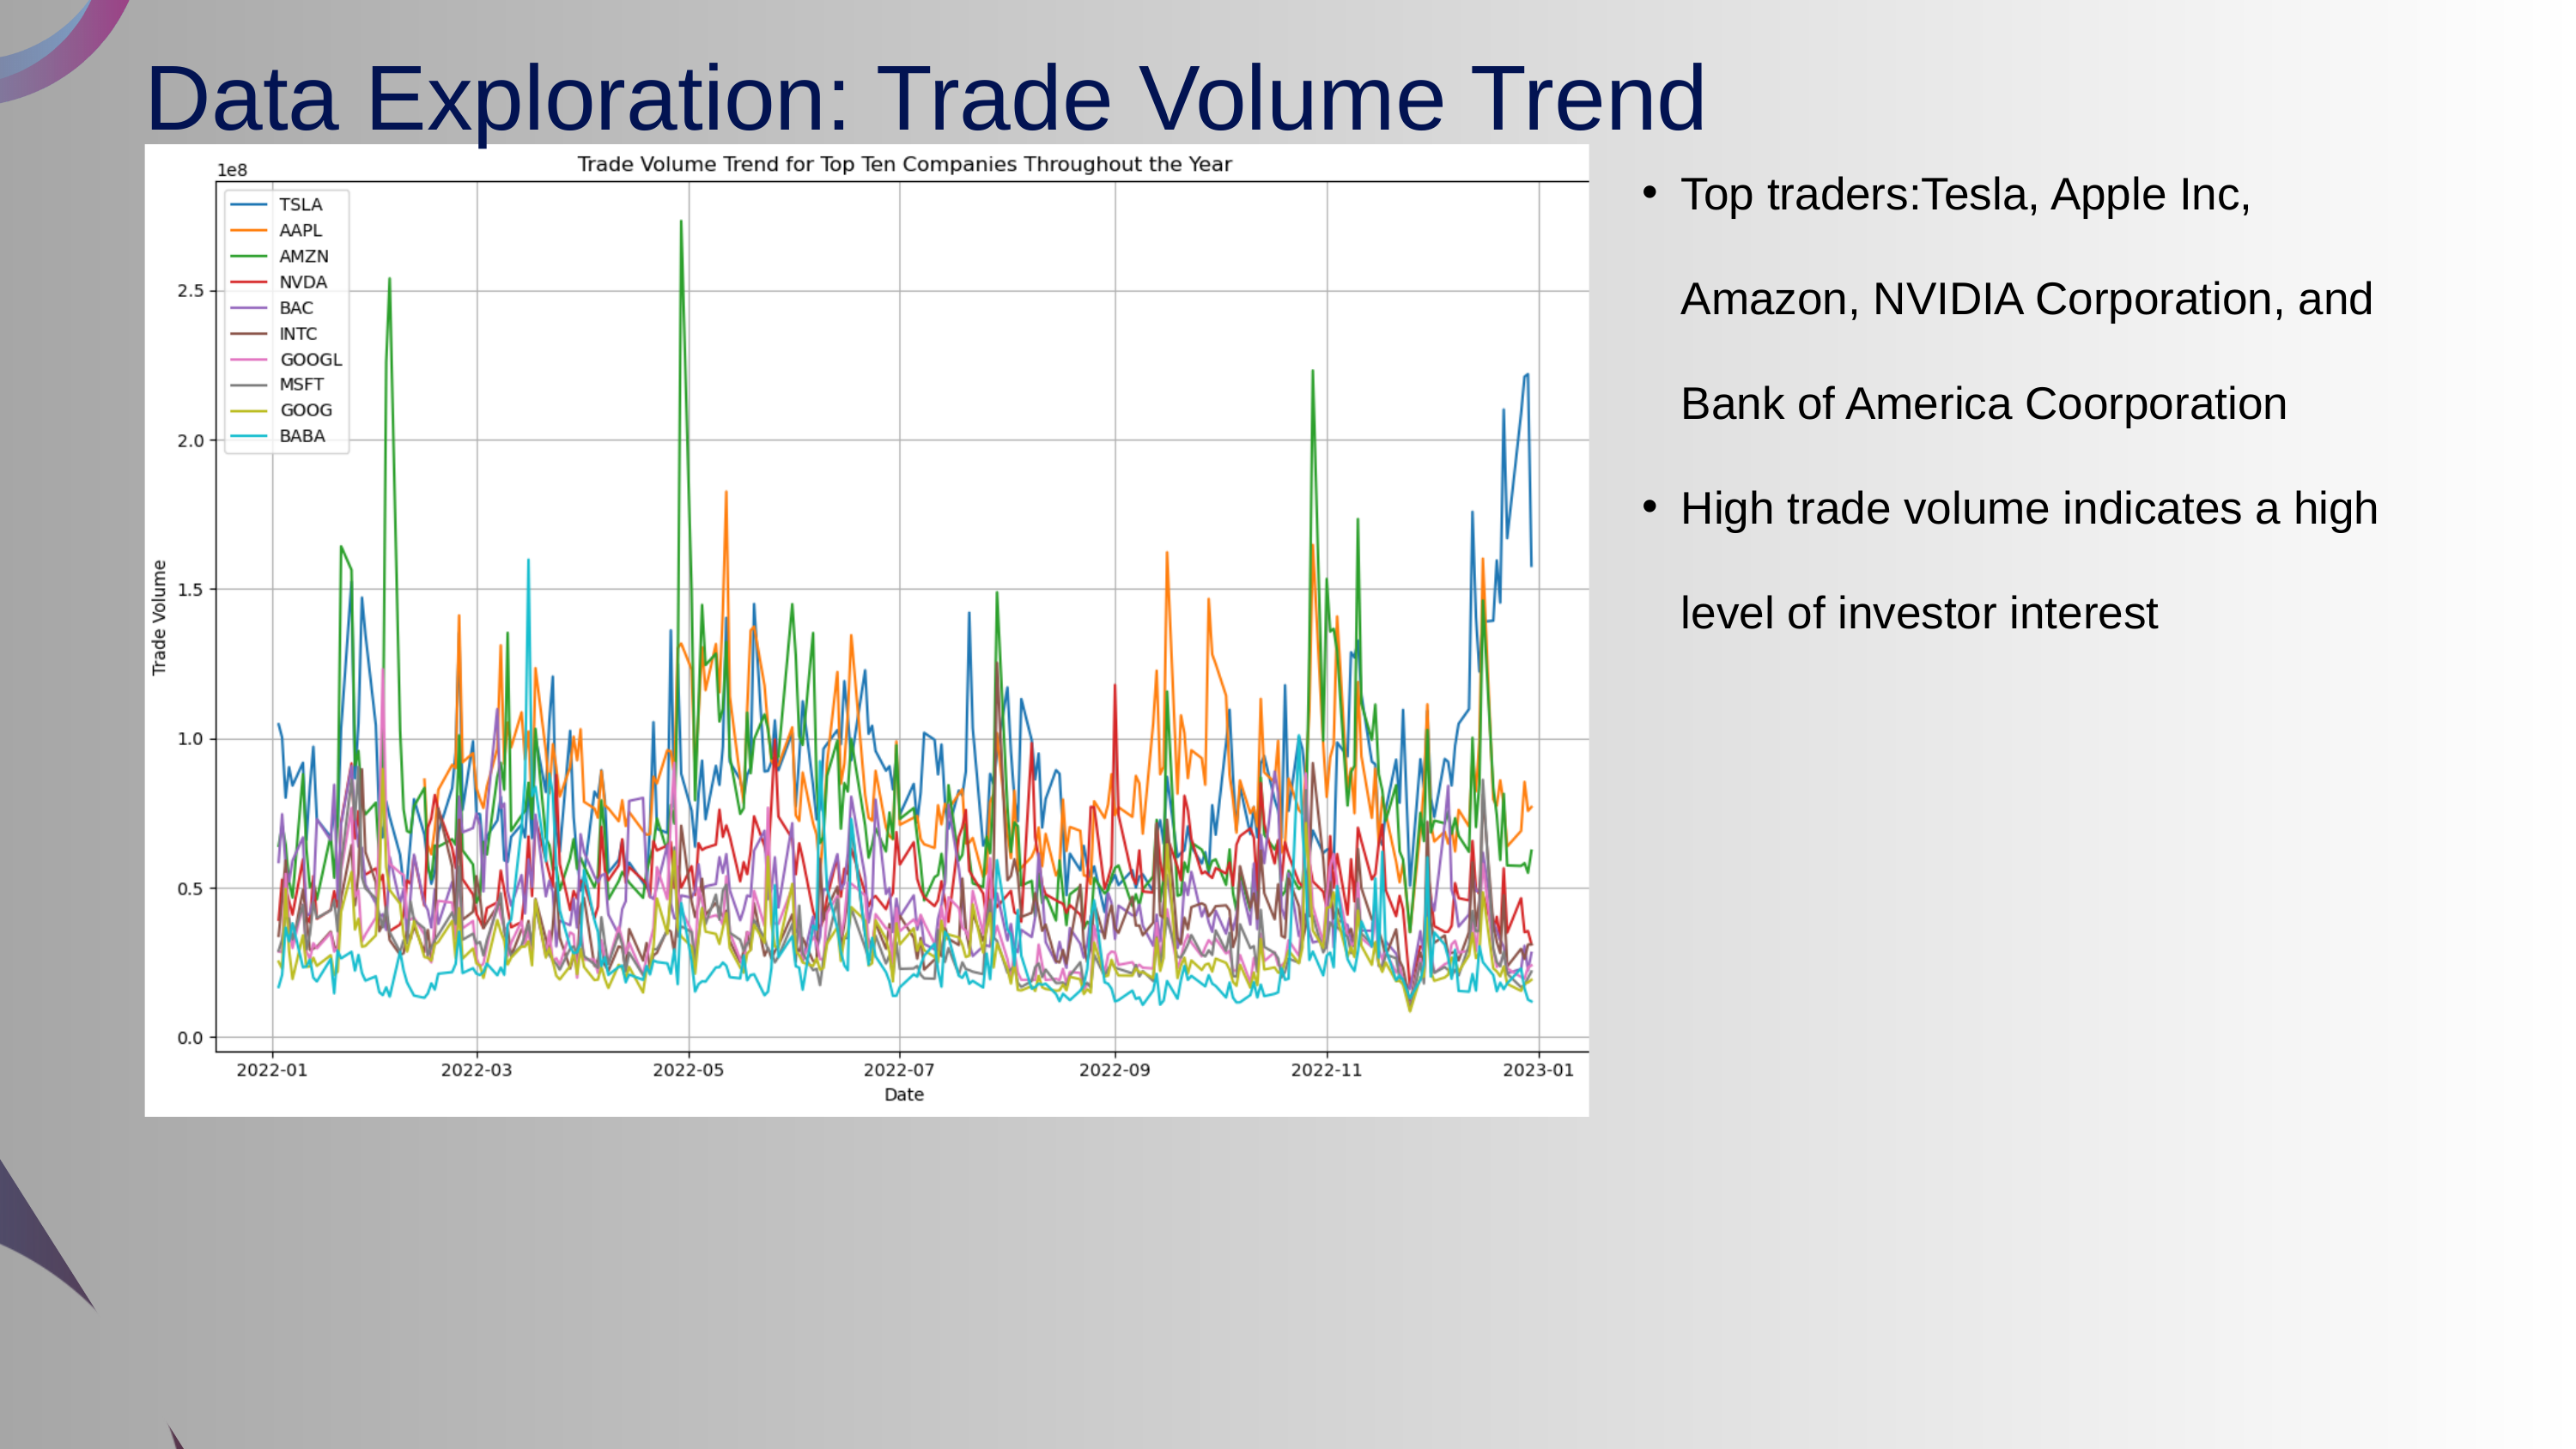

Data Exploration: Trade Volume Trend

Top traders:Tesla, Apple Inc, Amazon, NVIDIA Corporation, and Bank of America Coorporation
High trade volume indicates a high level of investor interest